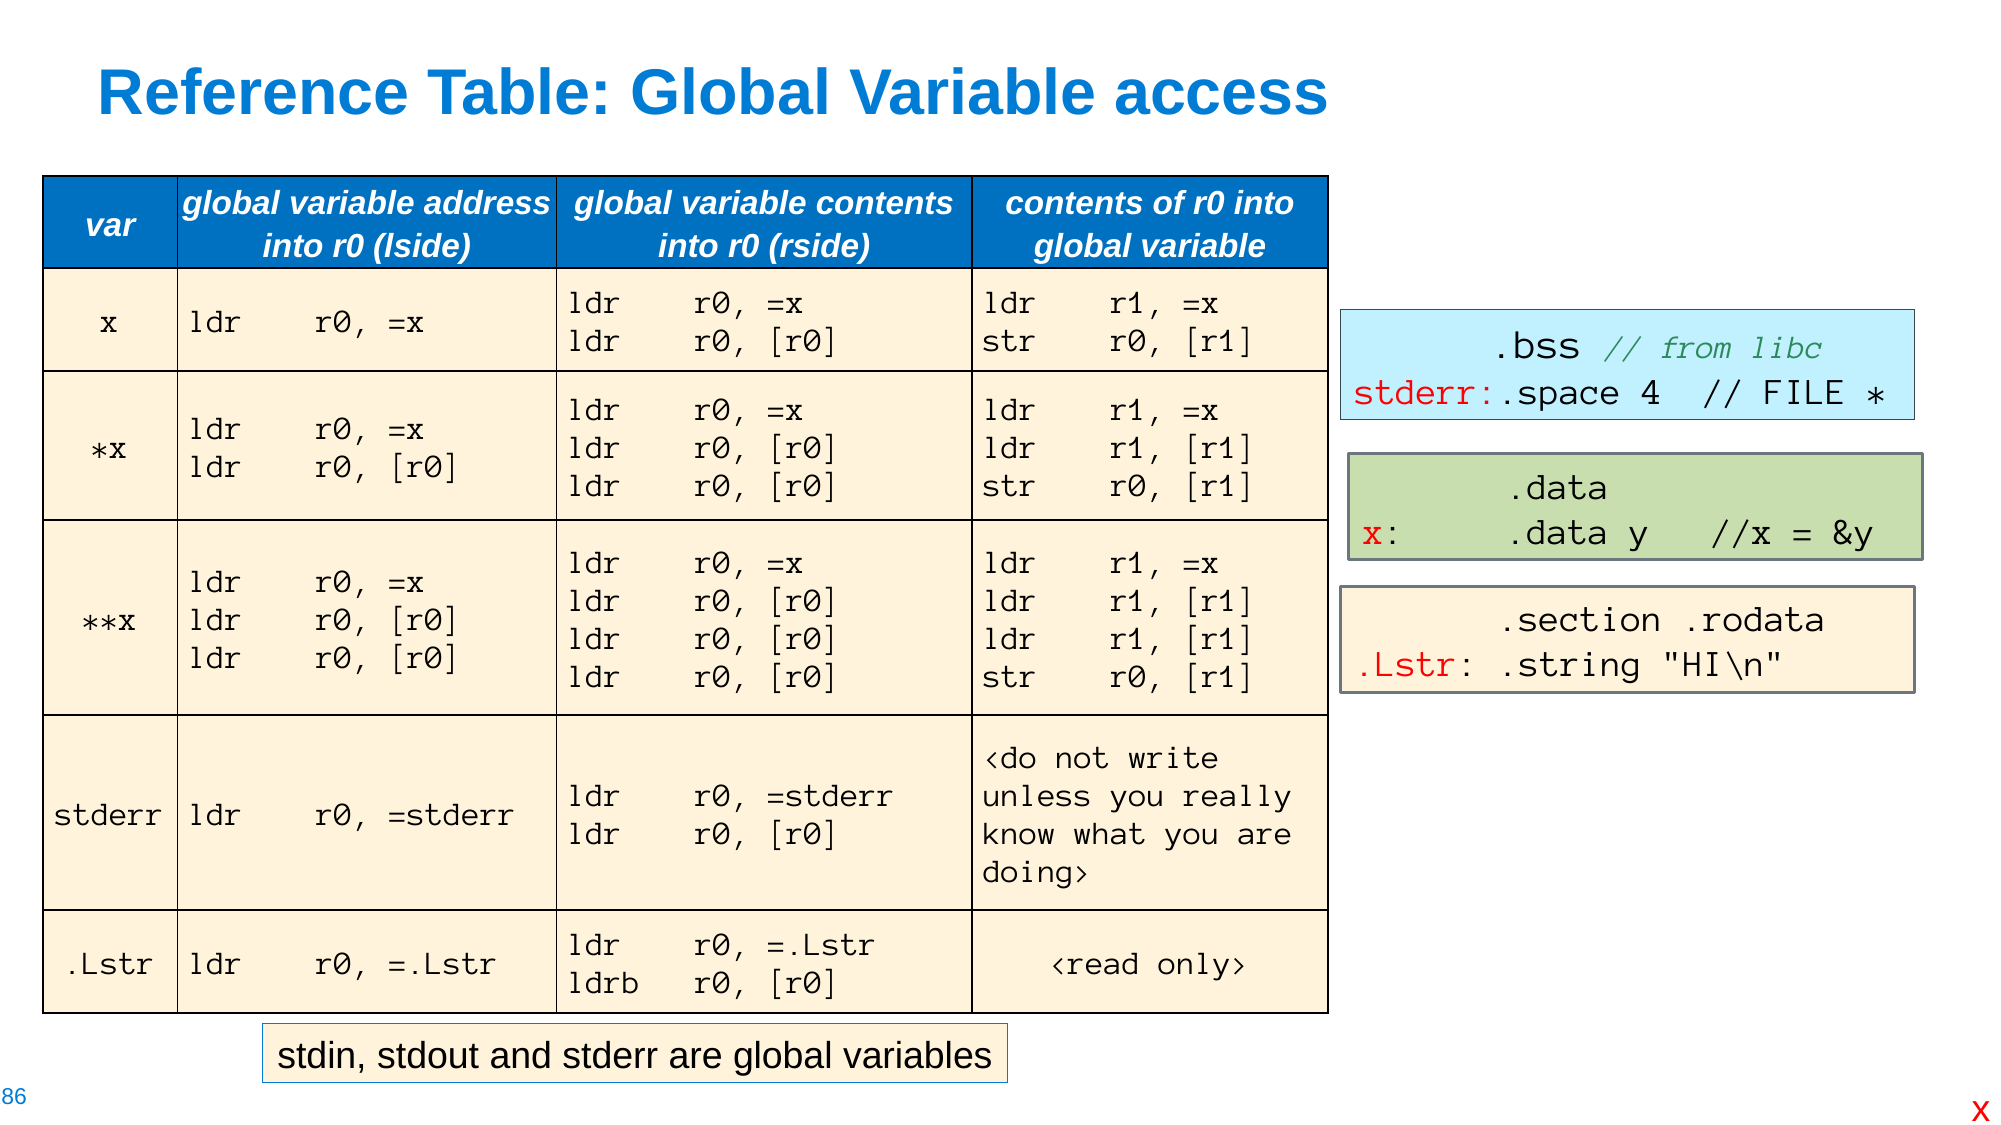

# Reference Table: Global Variable access
| var | global variable address into r0 (lside) | global variable contents into r0 (rside) | contents of r0 into global variable |
| --- | --- | --- | --- |
| x | ldr r0, =x | ldr r0, =x ldr r0, [r0] | ldr r1, =x str r0, [r1] |
| \*x | ldr r0, =x ldr r0, [r0] | ldr r0, =x ldr r0, [r0] ldr r0, [r0] | ldr r1, =x ldr r1, [r1] str r0, [r1] |
| \*\*x | ldr r0, =x ldr r0, [r0] ldr r0, [r0] | ldr r0, =x ldr r0, [r0] ldr r0, [r0] ldr r0, [r0] | ldr r1, =x ldr r1, [r1] ldr r1, [r1] str r0, [r1] |
| stderr | ldr r0, =stderr | ldr r0, =stderr ldr r0, [r0] | <do not write unless you really know what you are doing> |
| .Lstr | ldr r0, =.Lstr | ldr r0, =.Lstr ldrb r0, [r0] | <read only> |
      .bss // from libc
stderr:.space 4  // FILE *
       .data
x:     .data y   //x = &y
       .section .rodata
.Lstr: .string "HI\n"
stdin, stdout and stderr are global variables
x